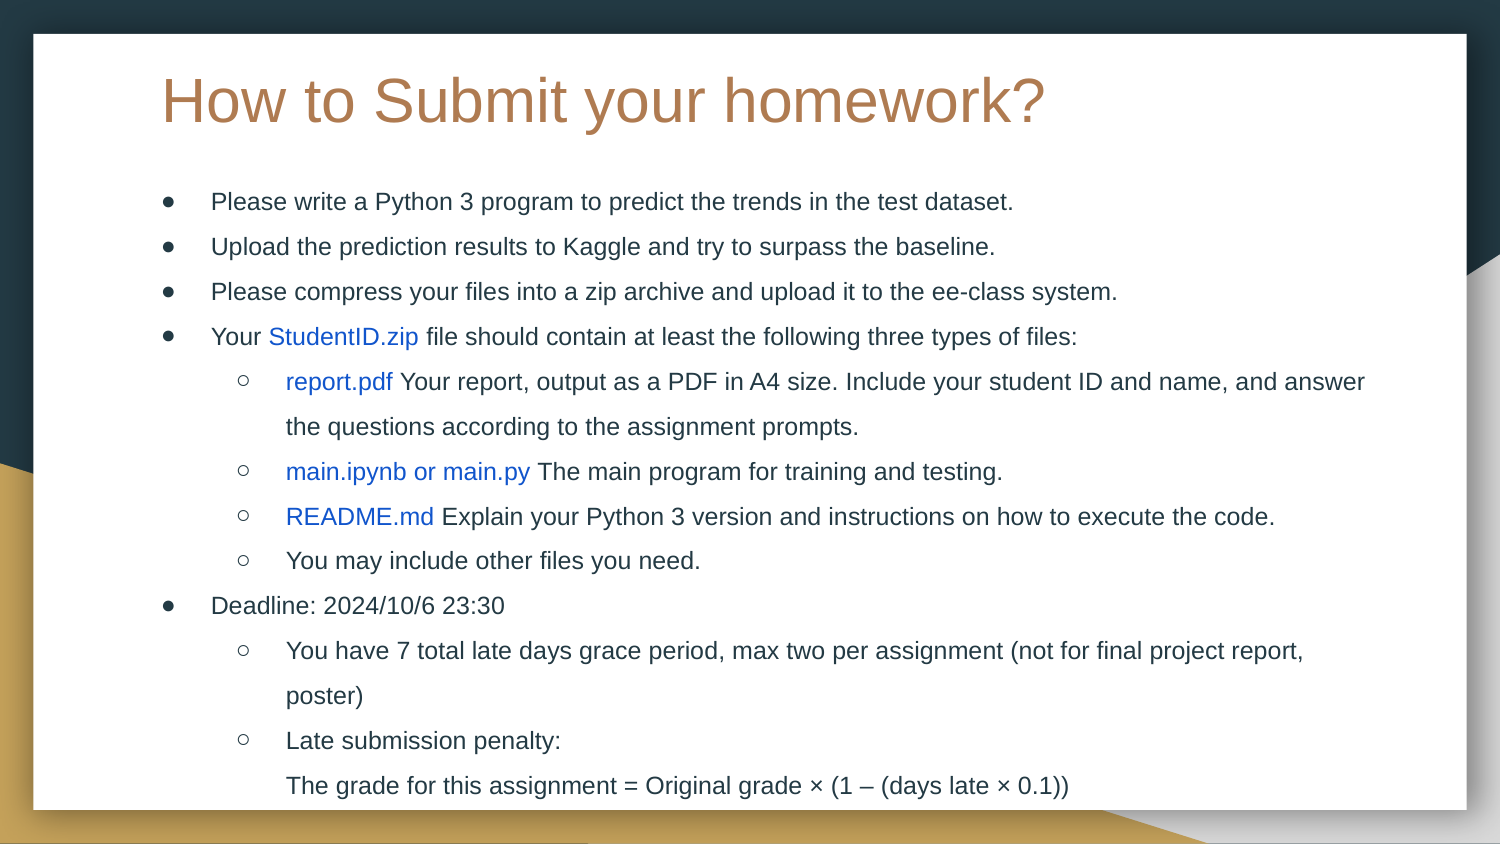

# How to Submit your homework?
Please write a Python 3 program to predict the trends in the test dataset.
Upload the prediction results to Kaggle and try to surpass the baseline.
Please compress your files into a zip archive and upload it to the ee-class system.
Your StudentID.zip file should contain at least the following three types of files:
report.pdf Your report, output as a PDF in A4 size. Include your student ID and name, and answer the questions according to the assignment prompts.
main.ipynb or main.py The main program for training and testing.
README.md Explain your Python 3 version and instructions on how to execute the code.
You may include other files you need.
Deadline: 2024/10/6 23:30
You have 7 total late days grace period, max two per assignment (not for final project report, poster)
Late submission penalty:
The grade for this assignment = Original grade × (1 – (days late × 0.1))